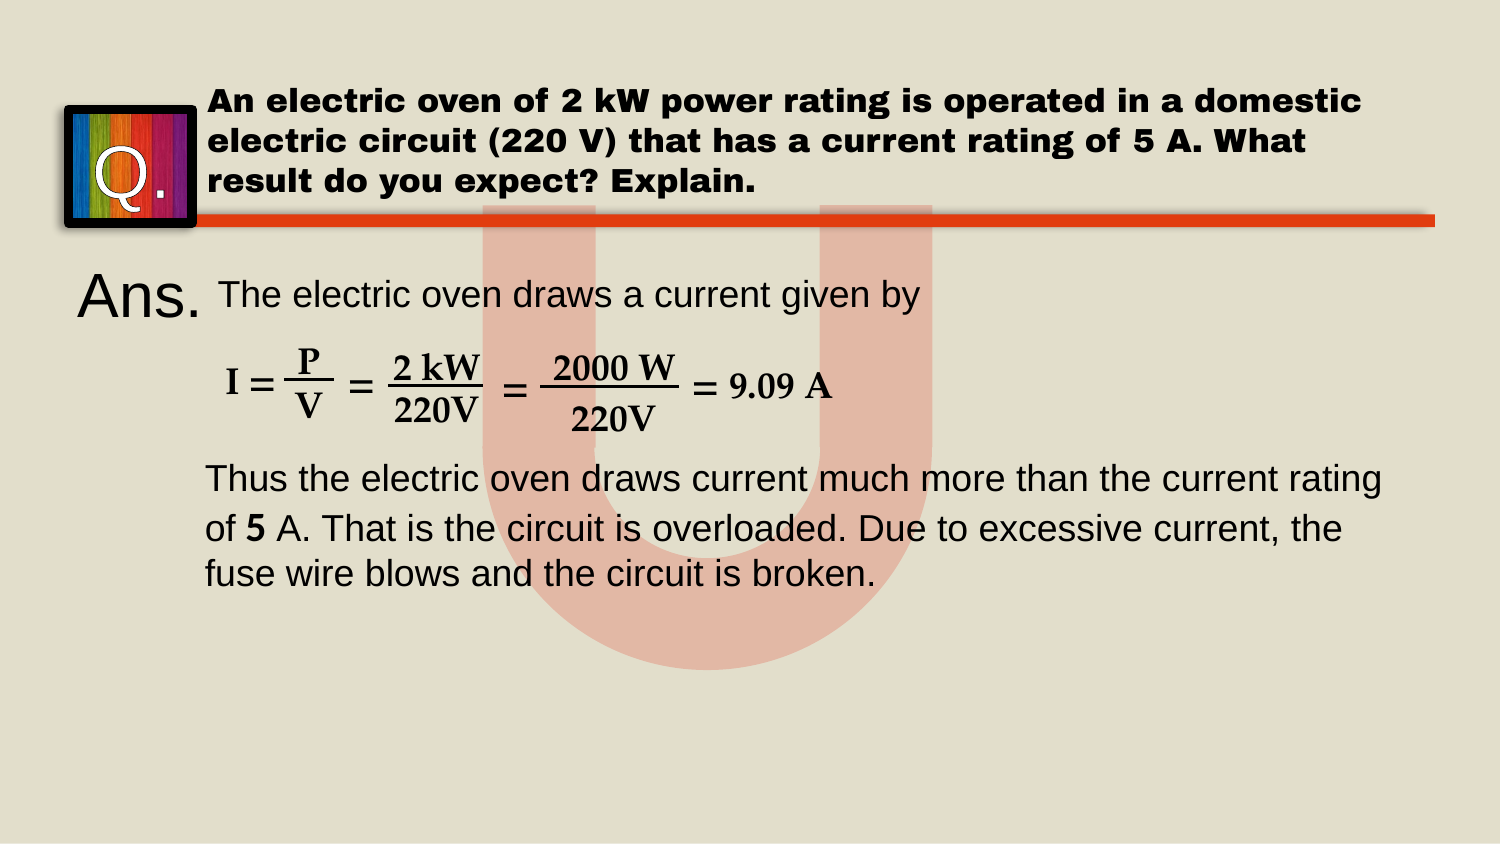

An electric oven of 2 kW power rating is operated in a domestic electric circuit (220 V) that has a current rating of 5 A. What result do you expect? Explain.

Q.

Ans.
The electric oven draws a current given by
P
V
2 kW
220V
2000 W
220V
I =
=
= 9.09 A
=
Thus the electric oven draws current much more than the current rating of 5 A. That is the circuit is overloaded. Due to excessive current, the fuse wire blows and the circuit is broken.